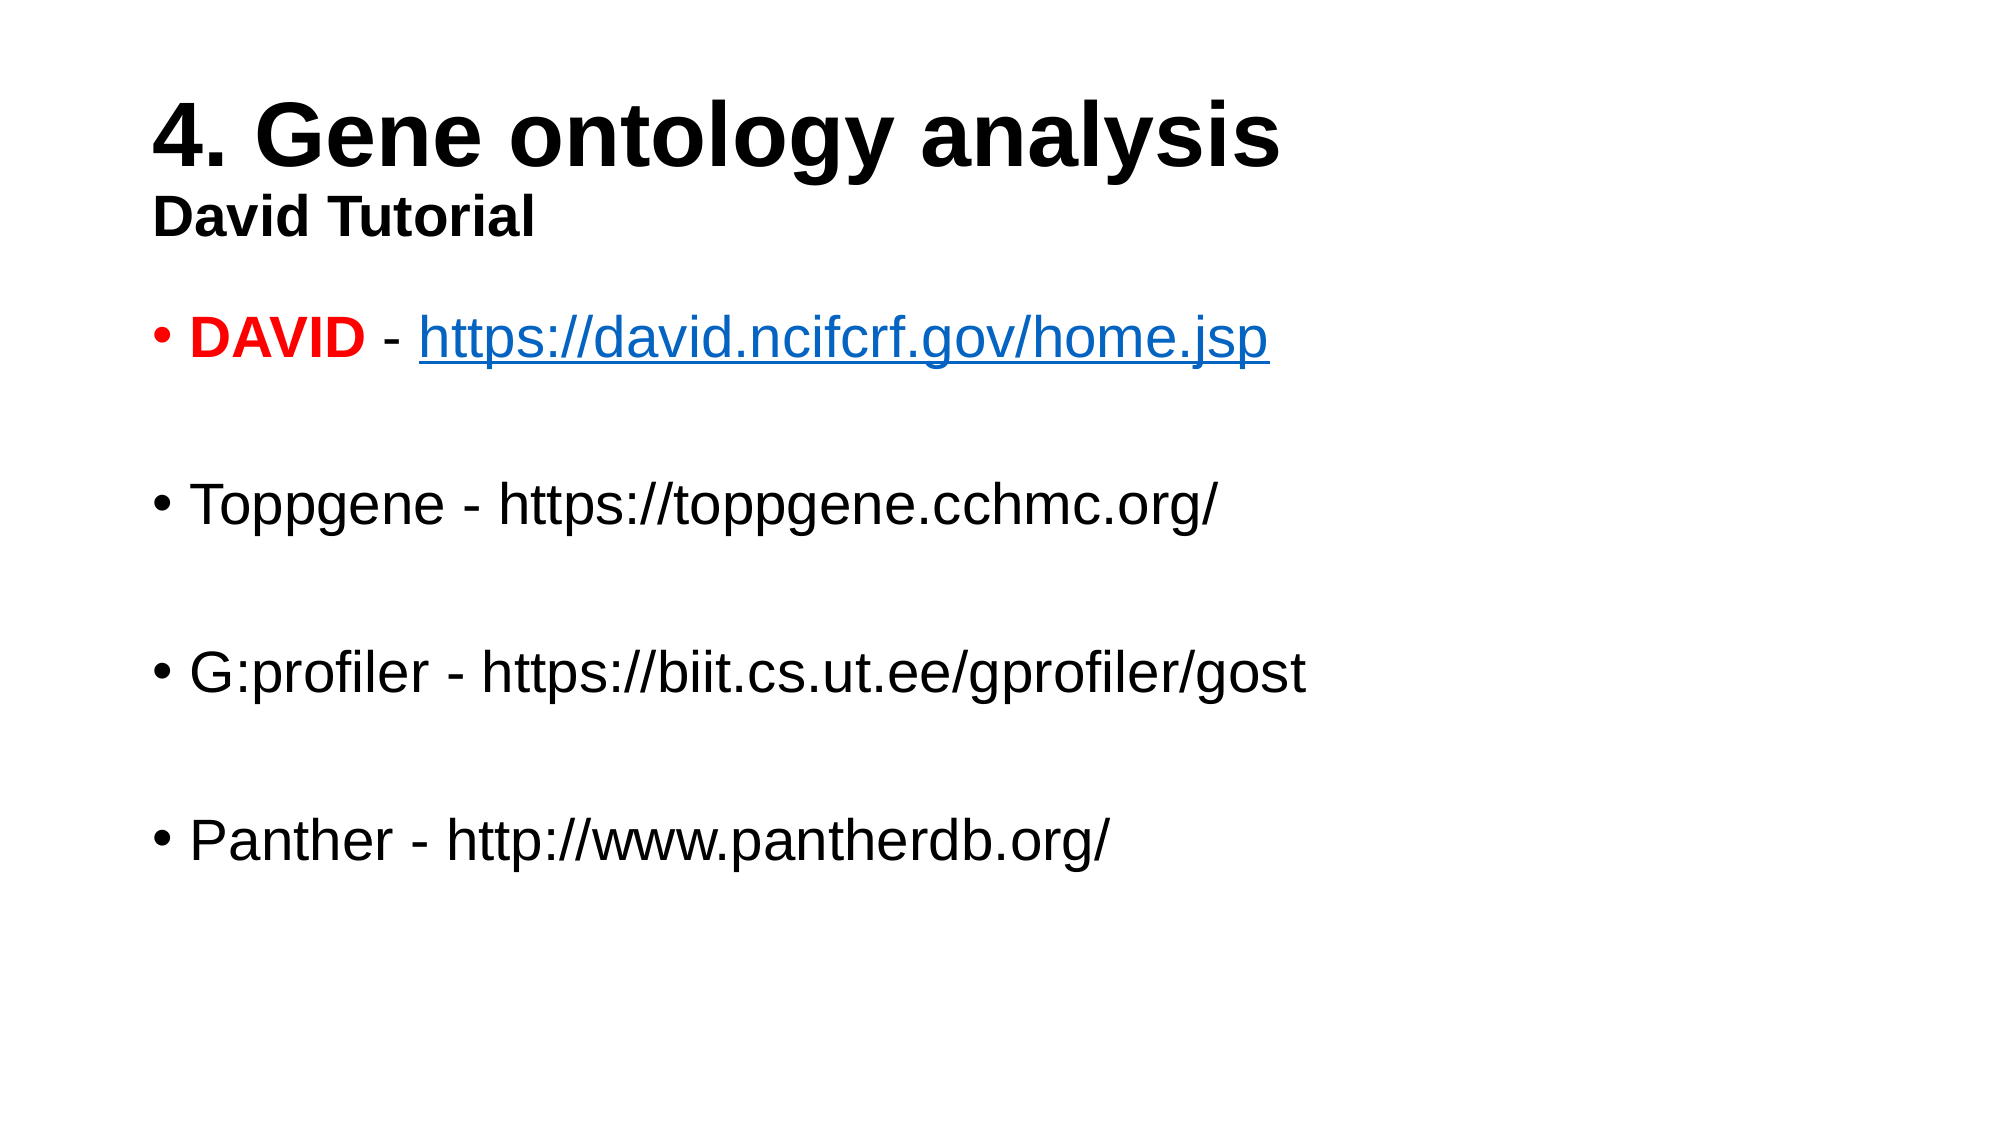

# 4. Gene ontology analysis David Tutorial
DAVID - https://david.ncifcrf.gov/home.jsp

Toppgene - https://toppgene.cchmc.org/

G:profiler - https://biit.cs.ut.ee/gprofiler/gost

Panther - http://www.pantherdb.org/